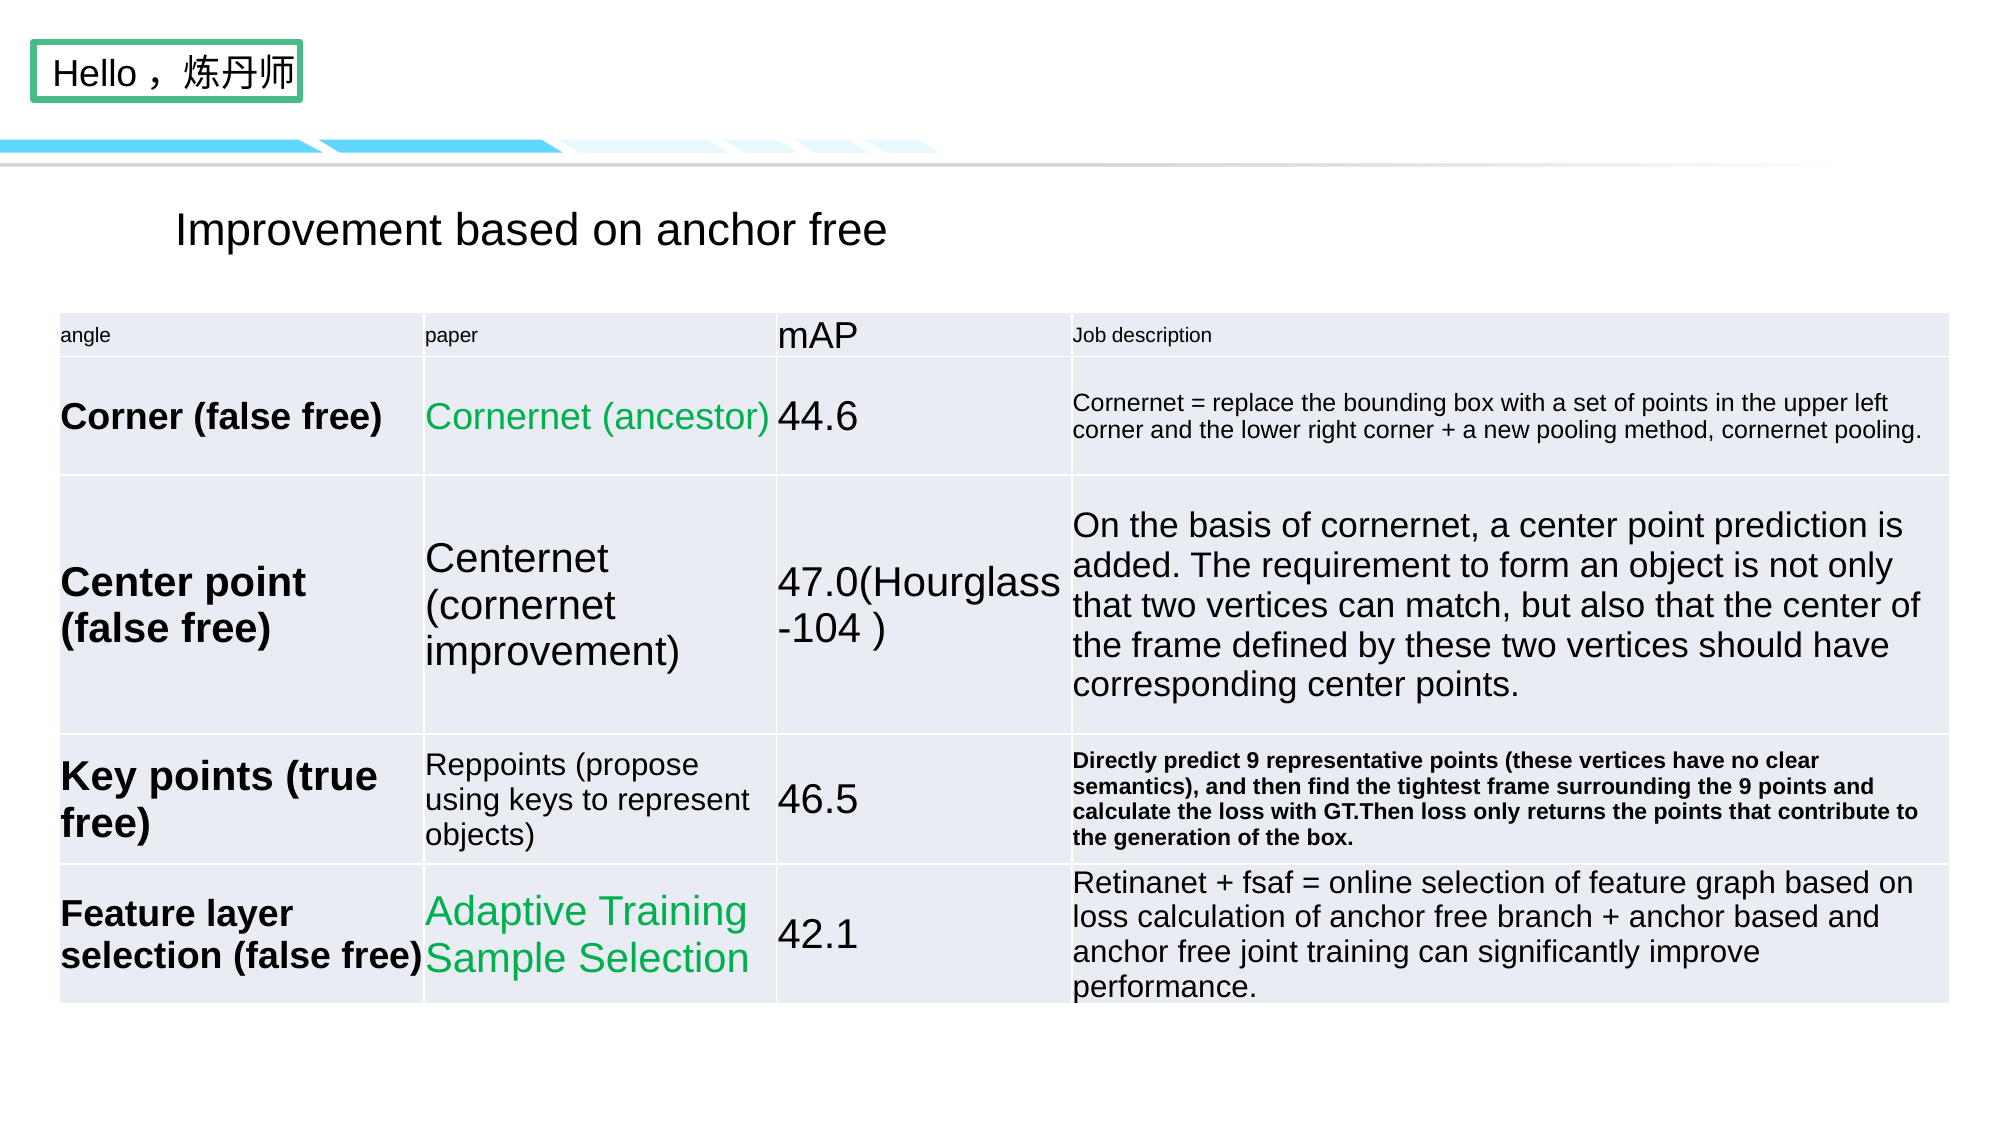

# Improvement based on anchor free
| angle | paper | mAP | Job description |
| --- | --- | --- | --- |
| Corner (false free) | Cornernet (ancestor) | 44.6 | Cornernet = replace the bounding box with a set of points in the upper left corner and the lower right corner + a new pooling method, cornernet pooling. |
| Center point (false free) | Centernet (cornernet improvement) | 47.0(Hourglass-104 ) | On the basis of cornernet, a center point prediction is added. The requirement to form an object is not only that two vertices can match, but also that the center of the frame defined by these two vertices should have corresponding center points. |
| Key points (true free) | Reppoints (propose using keys to represent objects) | 46.5 | Directly predict 9 representative points (these vertices have no clear semantics), and then find the tightest frame surrounding the 9 points and calculate the loss with GT.Then loss only returns the points that contribute to the generation of the box. |
| Feature layer selection (false free) | Adaptive Training Sample Selection | 42.1 | Retinanet + fsaf = online selection of feature graph based on loss calculation of anchor free branch + anchor based and anchor free joint training can significantly improve performance. |